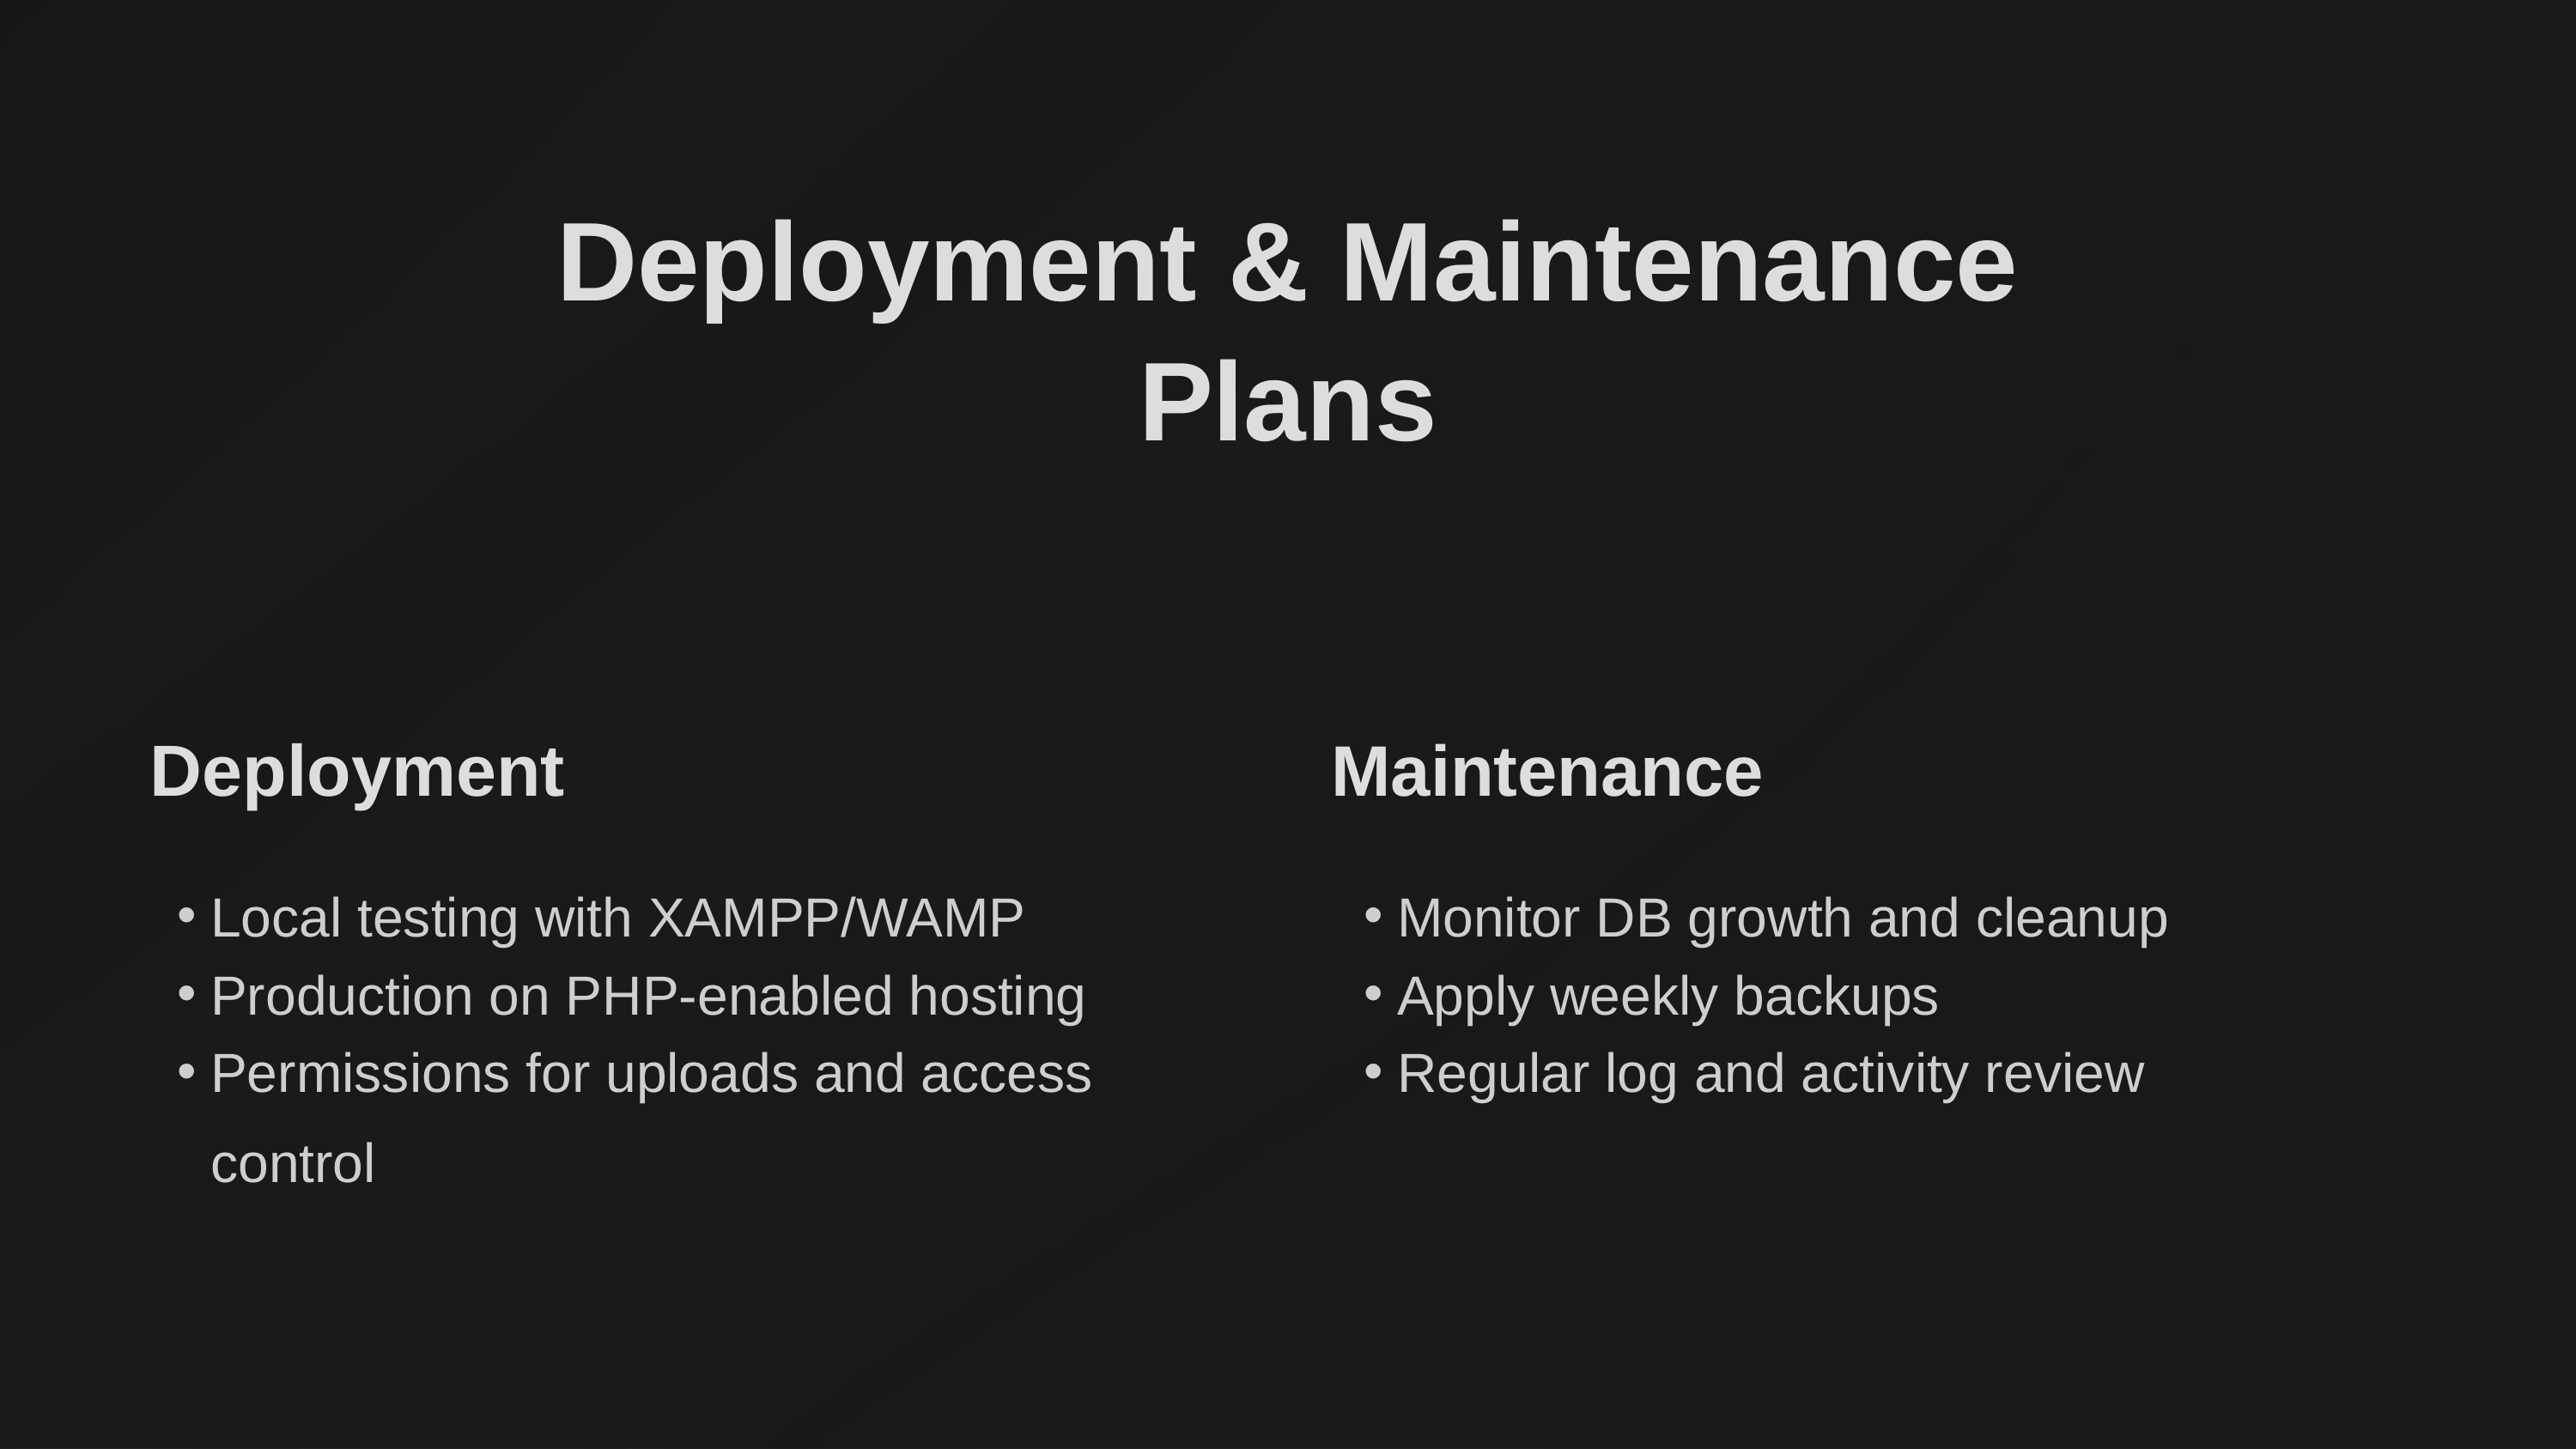

Deployment & Maintenance Plans

Deployment

Local testing with XAMPP/WAMP

Production on PHP-enabled hosting

Permissions for uploads and access control

Maintenance

Monitor DB growth and cleanup

Apply weekly backups

Regular log and activity review